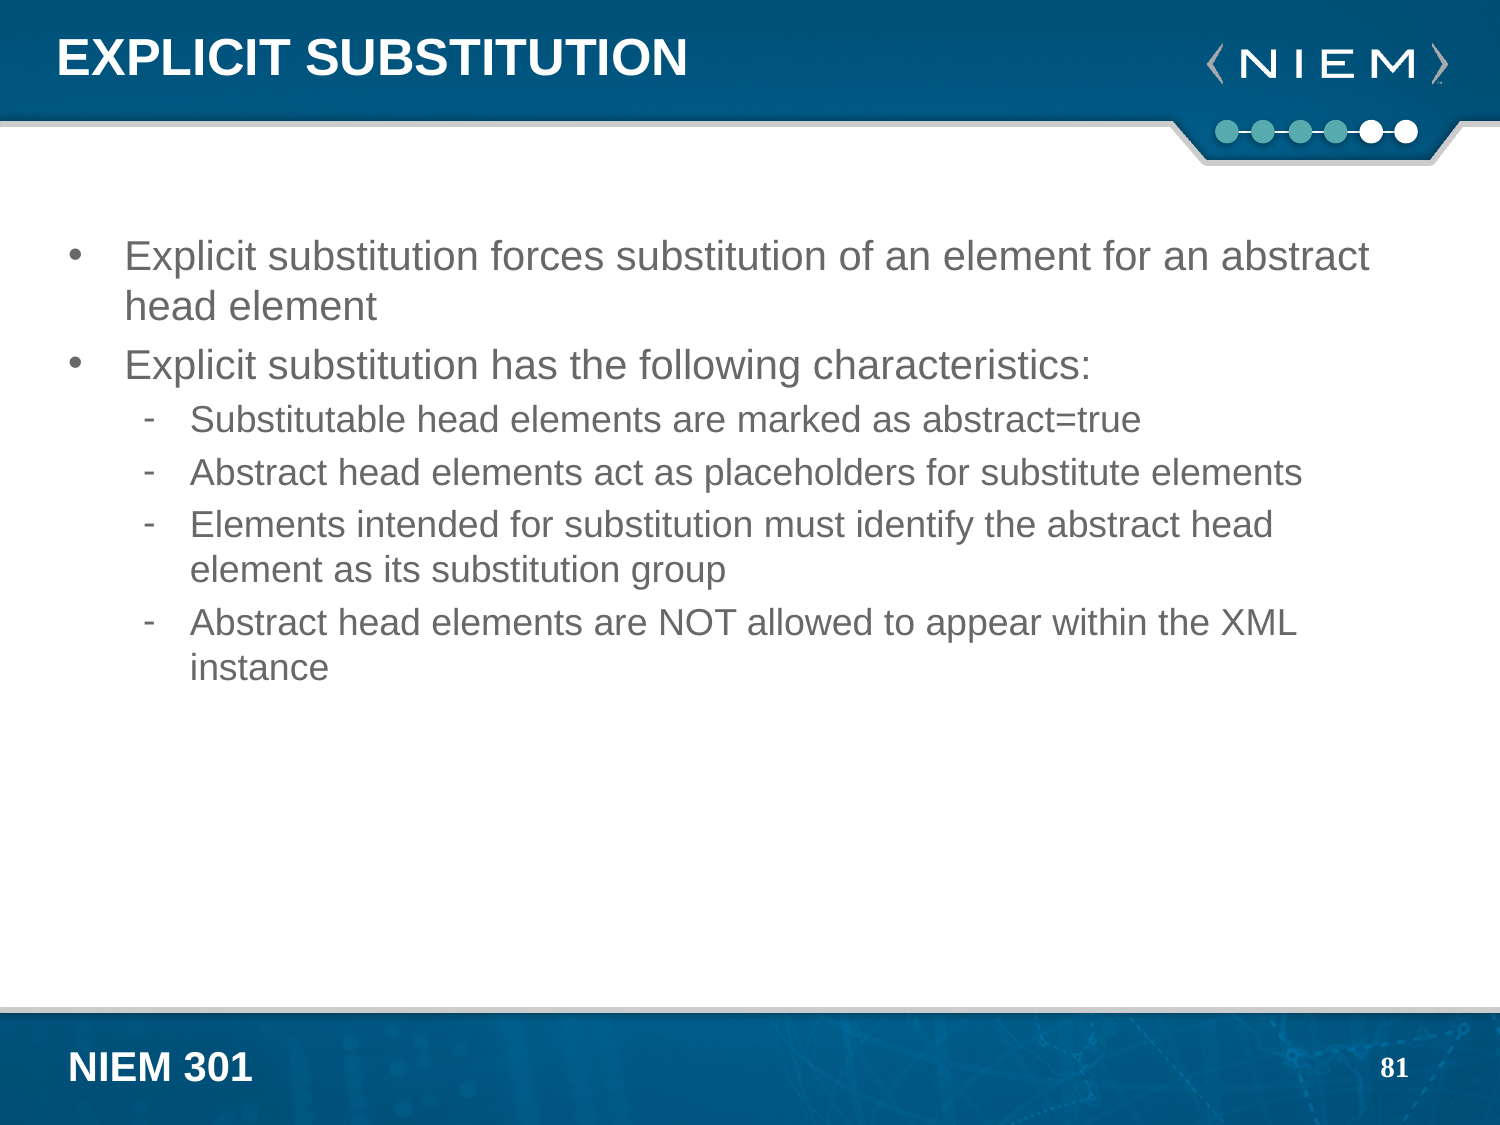

# Explicit Substitution

Explicit substitution forces substitution of an element for an abstract head element
Explicit substitution has the following characteristics:
Substitutable head elements are marked as abstract=true
Abstract head elements act as placeholders for substitute elements
Elements intended for substitution must identify the abstract head element as its substitution group
Abstract head elements are NOT allowed to appear within the XML instance

81